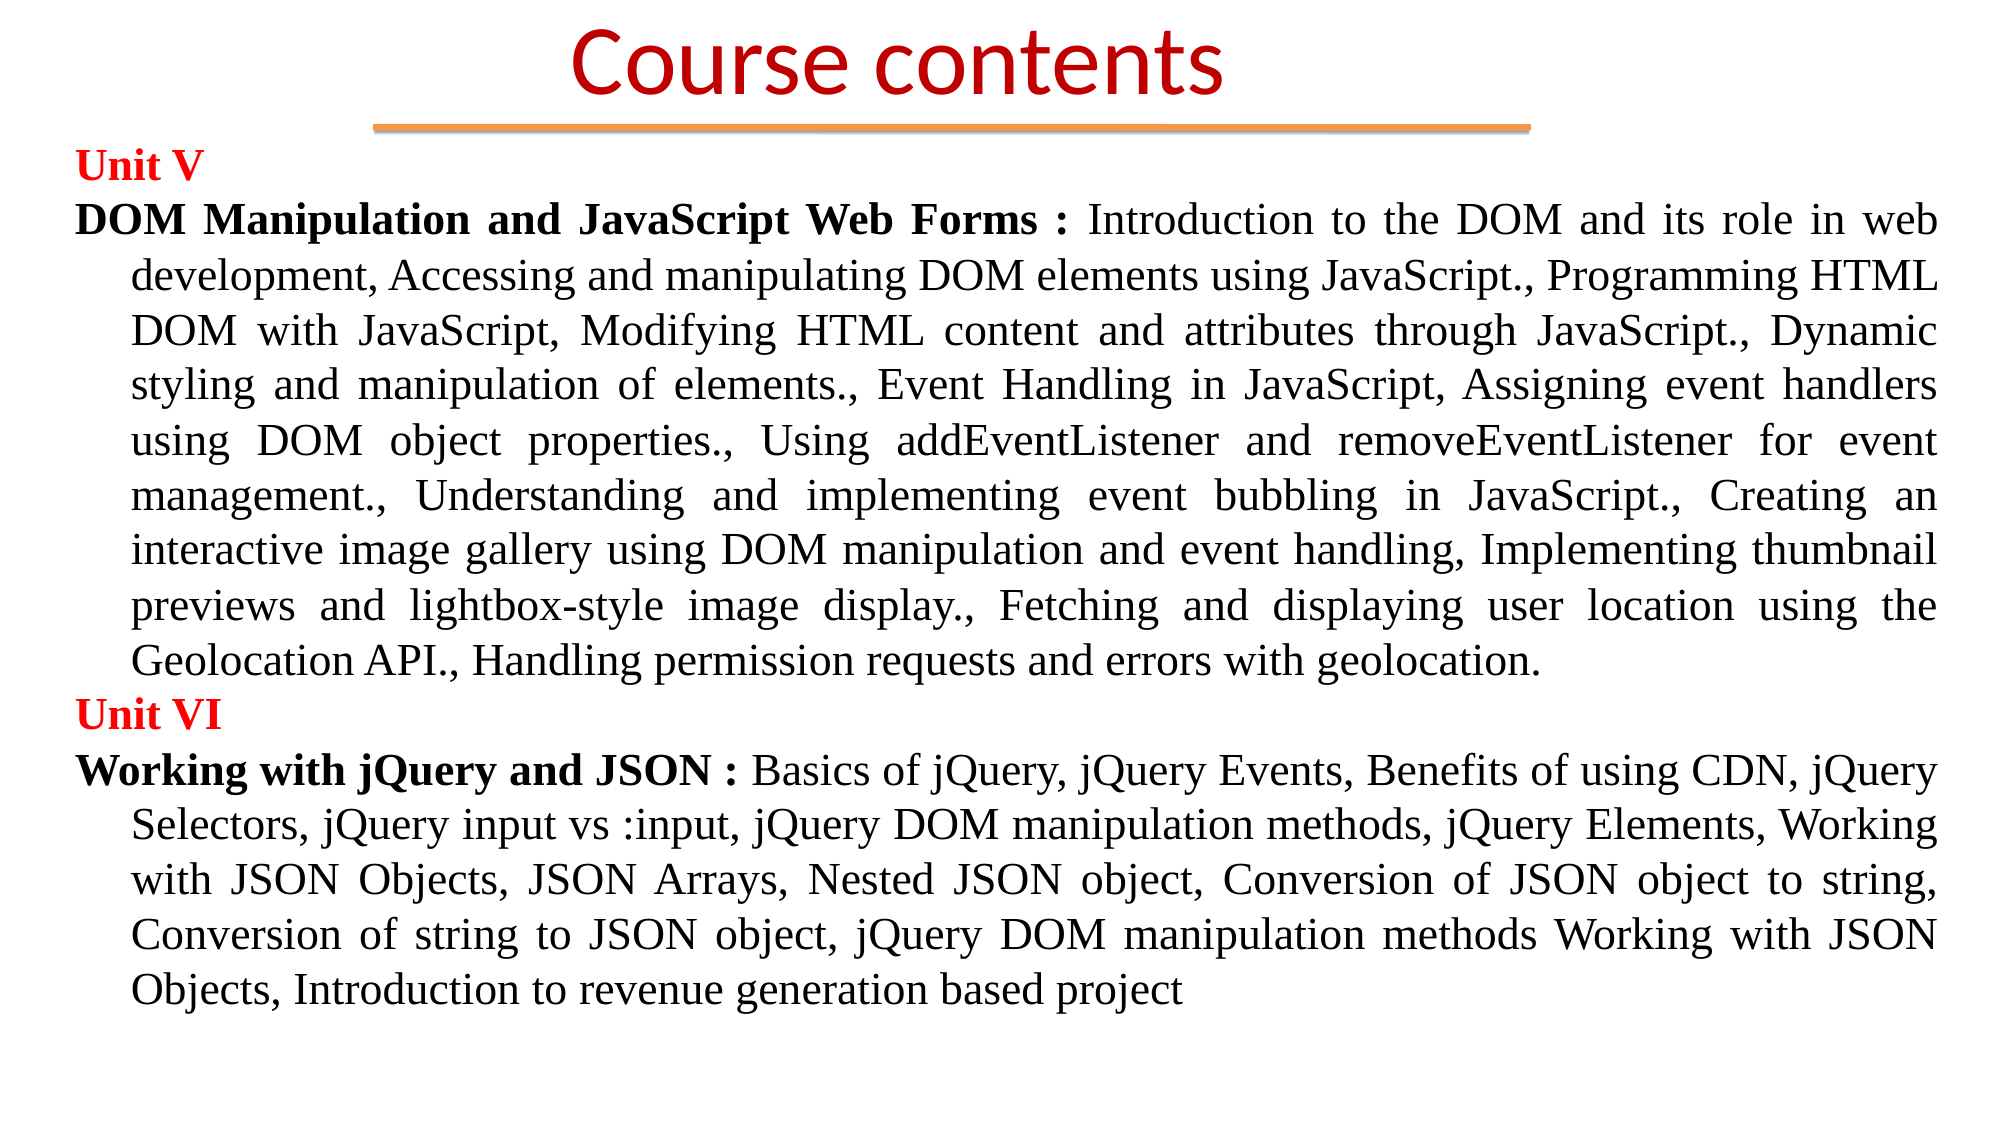

Course contents
Unit V
DOM Manipulation and JavaScript Web Forms : Introduction to the DOM and its role in web development, Accessing and manipulating DOM elements using JavaScript., Programming HTML DOM with JavaScript, Modifying HTML content and attributes through JavaScript., Dynamic styling and manipulation of elements., Event Handling in JavaScript, Assigning event handlers using DOM object properties., Using addEventListener and removeEventListener for event management., Understanding and implementing event bubbling in JavaScript., Creating an interactive image gallery using DOM manipulation and event handling, Implementing thumbnail previews and lightbox-style image display., Fetching and displaying user location using the Geolocation API., Handling permission requests and errors with geolocation.
Unit VI
Working with jQuery and JSON : Basics of jQuery, jQuery Events, Benefits of using CDN, jQuery Selectors, jQuery input vs :input, jQuery DOM manipulation methods, jQuery Elements, Working with JSON Objects, JSON Arrays, Nested JSON object, Conversion of JSON object to string, Conversion of string to JSON object, jQuery DOM manipulation methods Working with JSON Objects, Introduction to revenue generation based project